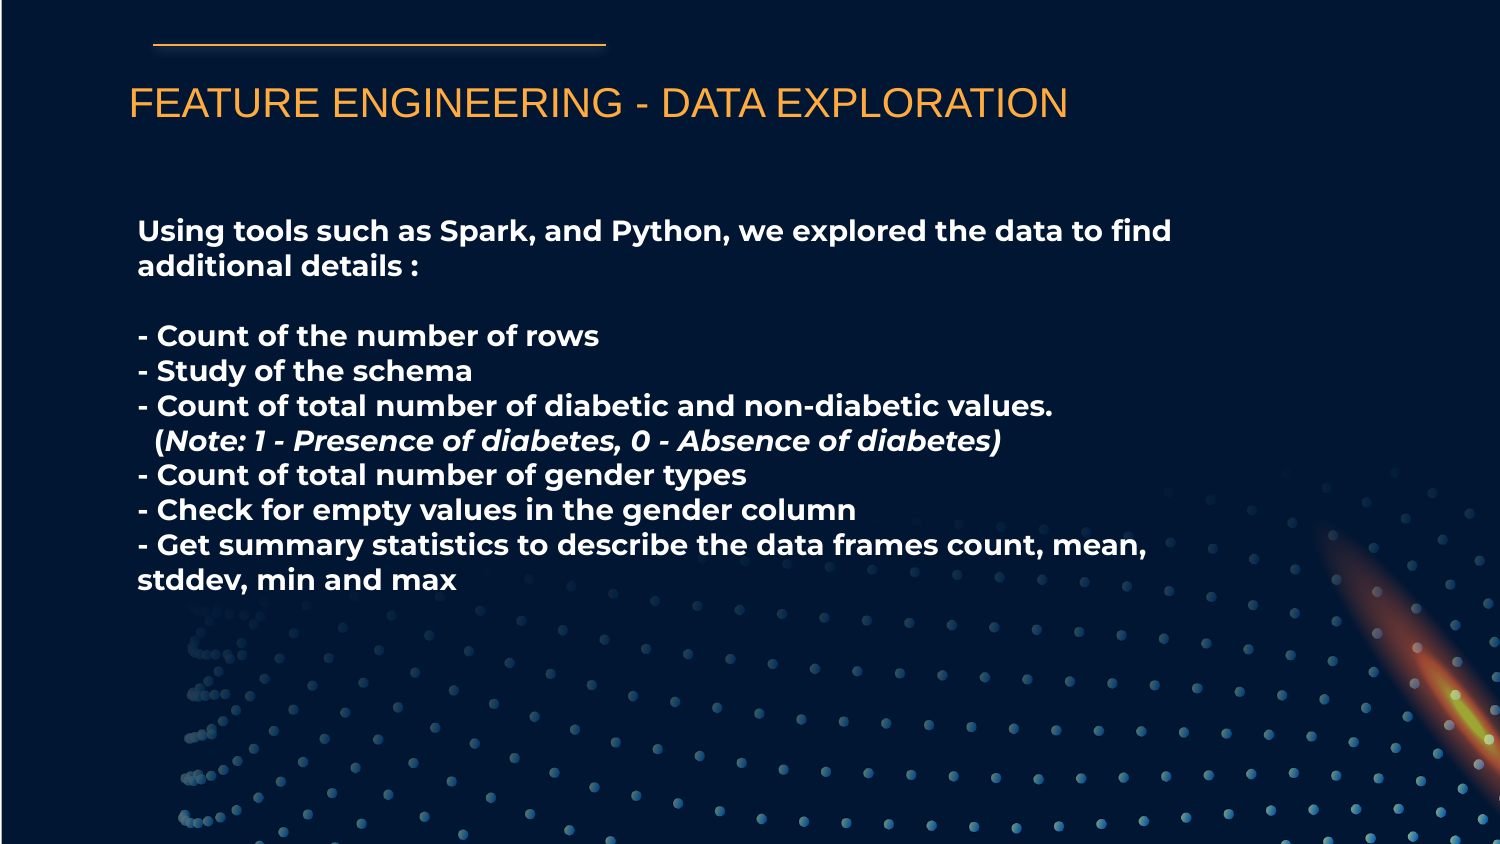

FEATURE ENGINEERING - DATA EXPLORATION

# Using tools such as Spark, and Python, we explored the data to find additional details : - Count of the number of rows - Study of the schema - Count of total number of diabetic and non-diabetic values. (Note: 1 - Presence of diabetes, 0 - Absence of diabetes) - Count of total number of gender types - Check for empty values in the gender column - Get summary statistics to describe the data frames count, mean, stddev, min and max